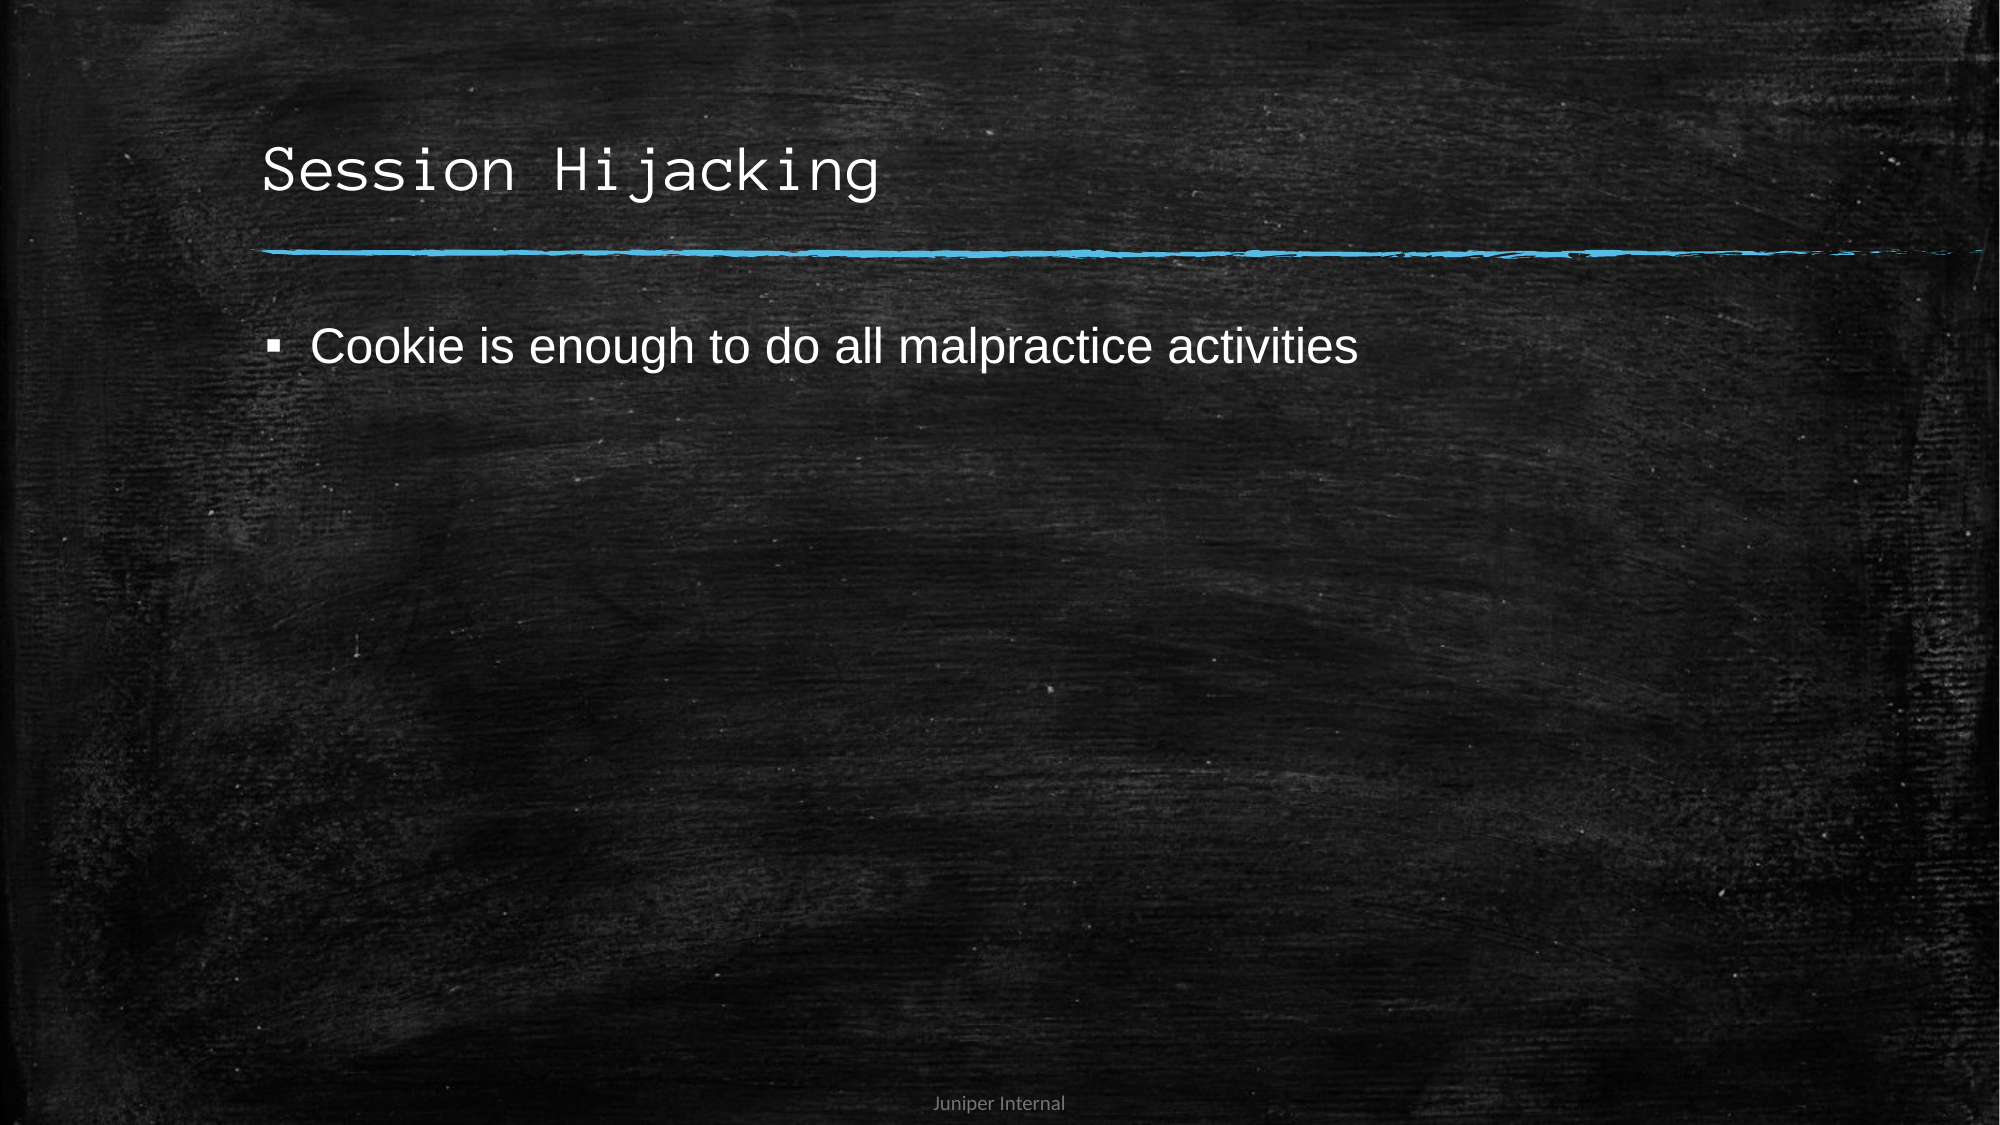

# Session Hijacking
Cookie is enough to do all malpractice activities